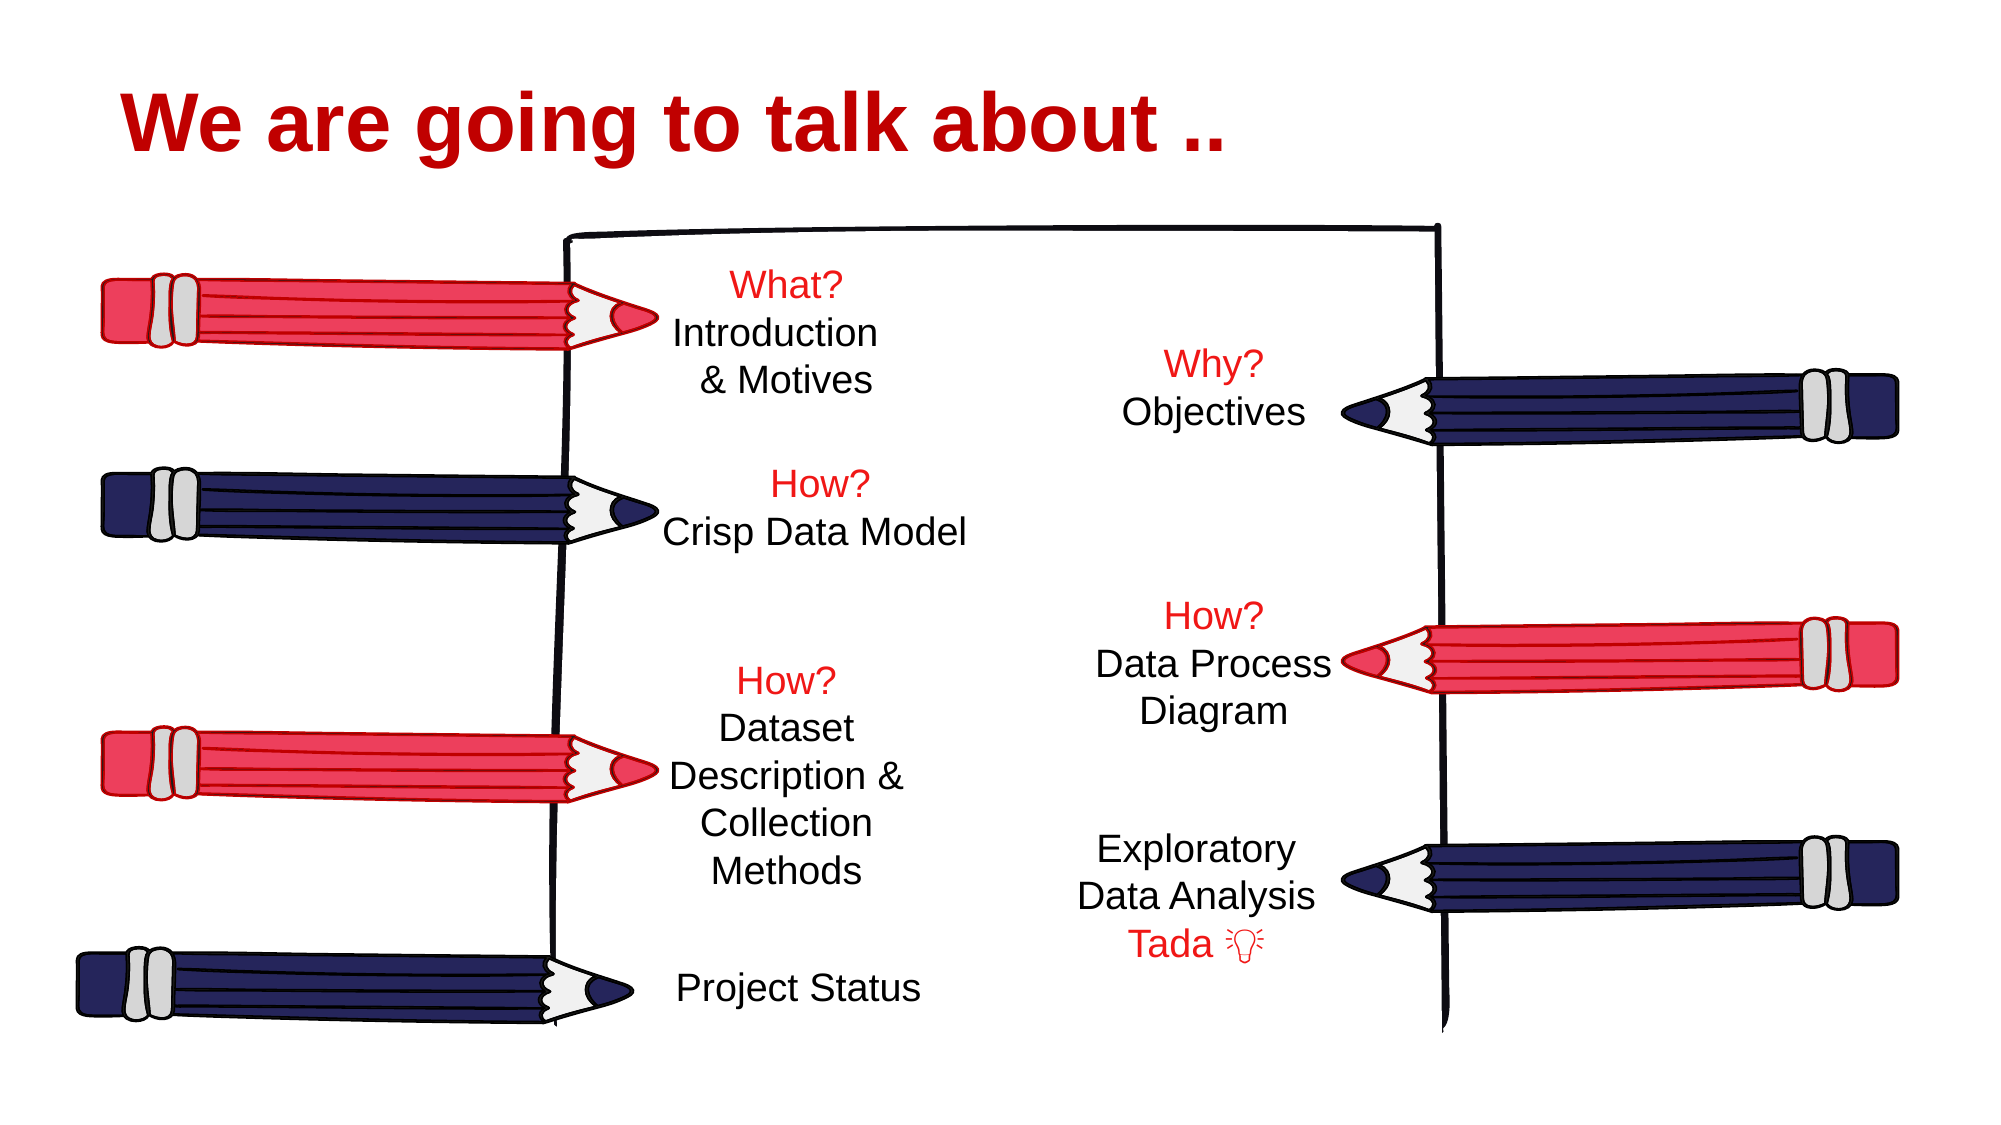

We are going to talk about ..

What?
Introduction
& Motives

Why?
Objectives

 How?
Crisp Data Model

How?
Data Process Diagram

How?
Dataset Description & Collection Methods

Exploratory Data Analysis
Tada 💡

Project Status